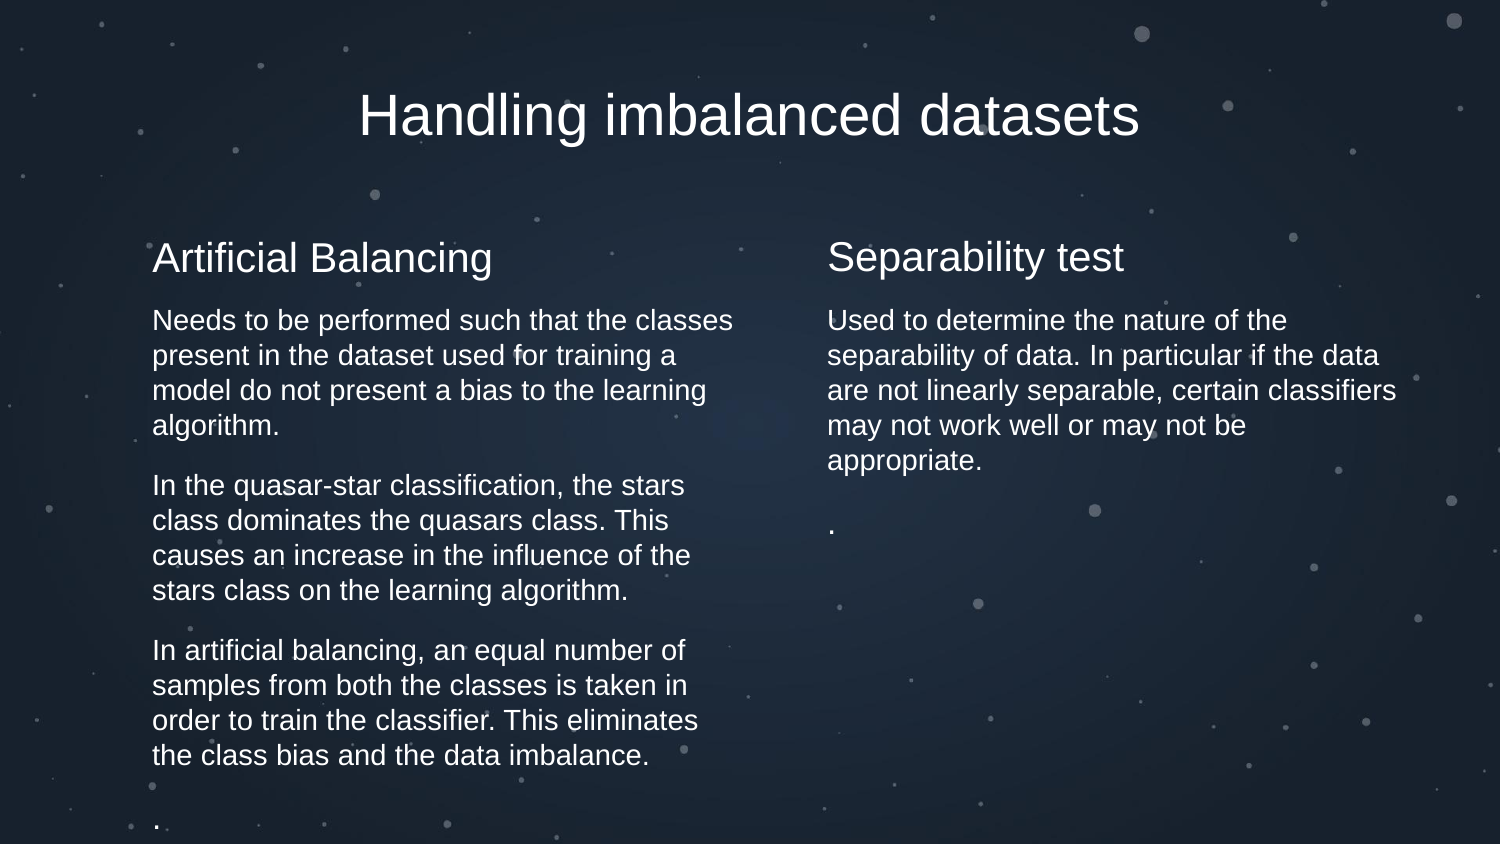

# Handling imbalanced datasets
Separability test
Artificial Balancing
Needs to be performed such that the classes present in the dataset used for training a model do not present a bias to the learning algorithm.
In the quasar-star classification, the stars class dominates the quasars class. This causes an increase in the influence of the stars class on the learning algorithm.
In artificial balancing, an equal number of samples from both the classes is taken in order to train the classifier. This eliminates the class bias and the data imbalance.
.
Used to determine the nature of the separability of data. In particular if the data are not linearly separable, certain classifiers may not work well or may not be appropriate.
.